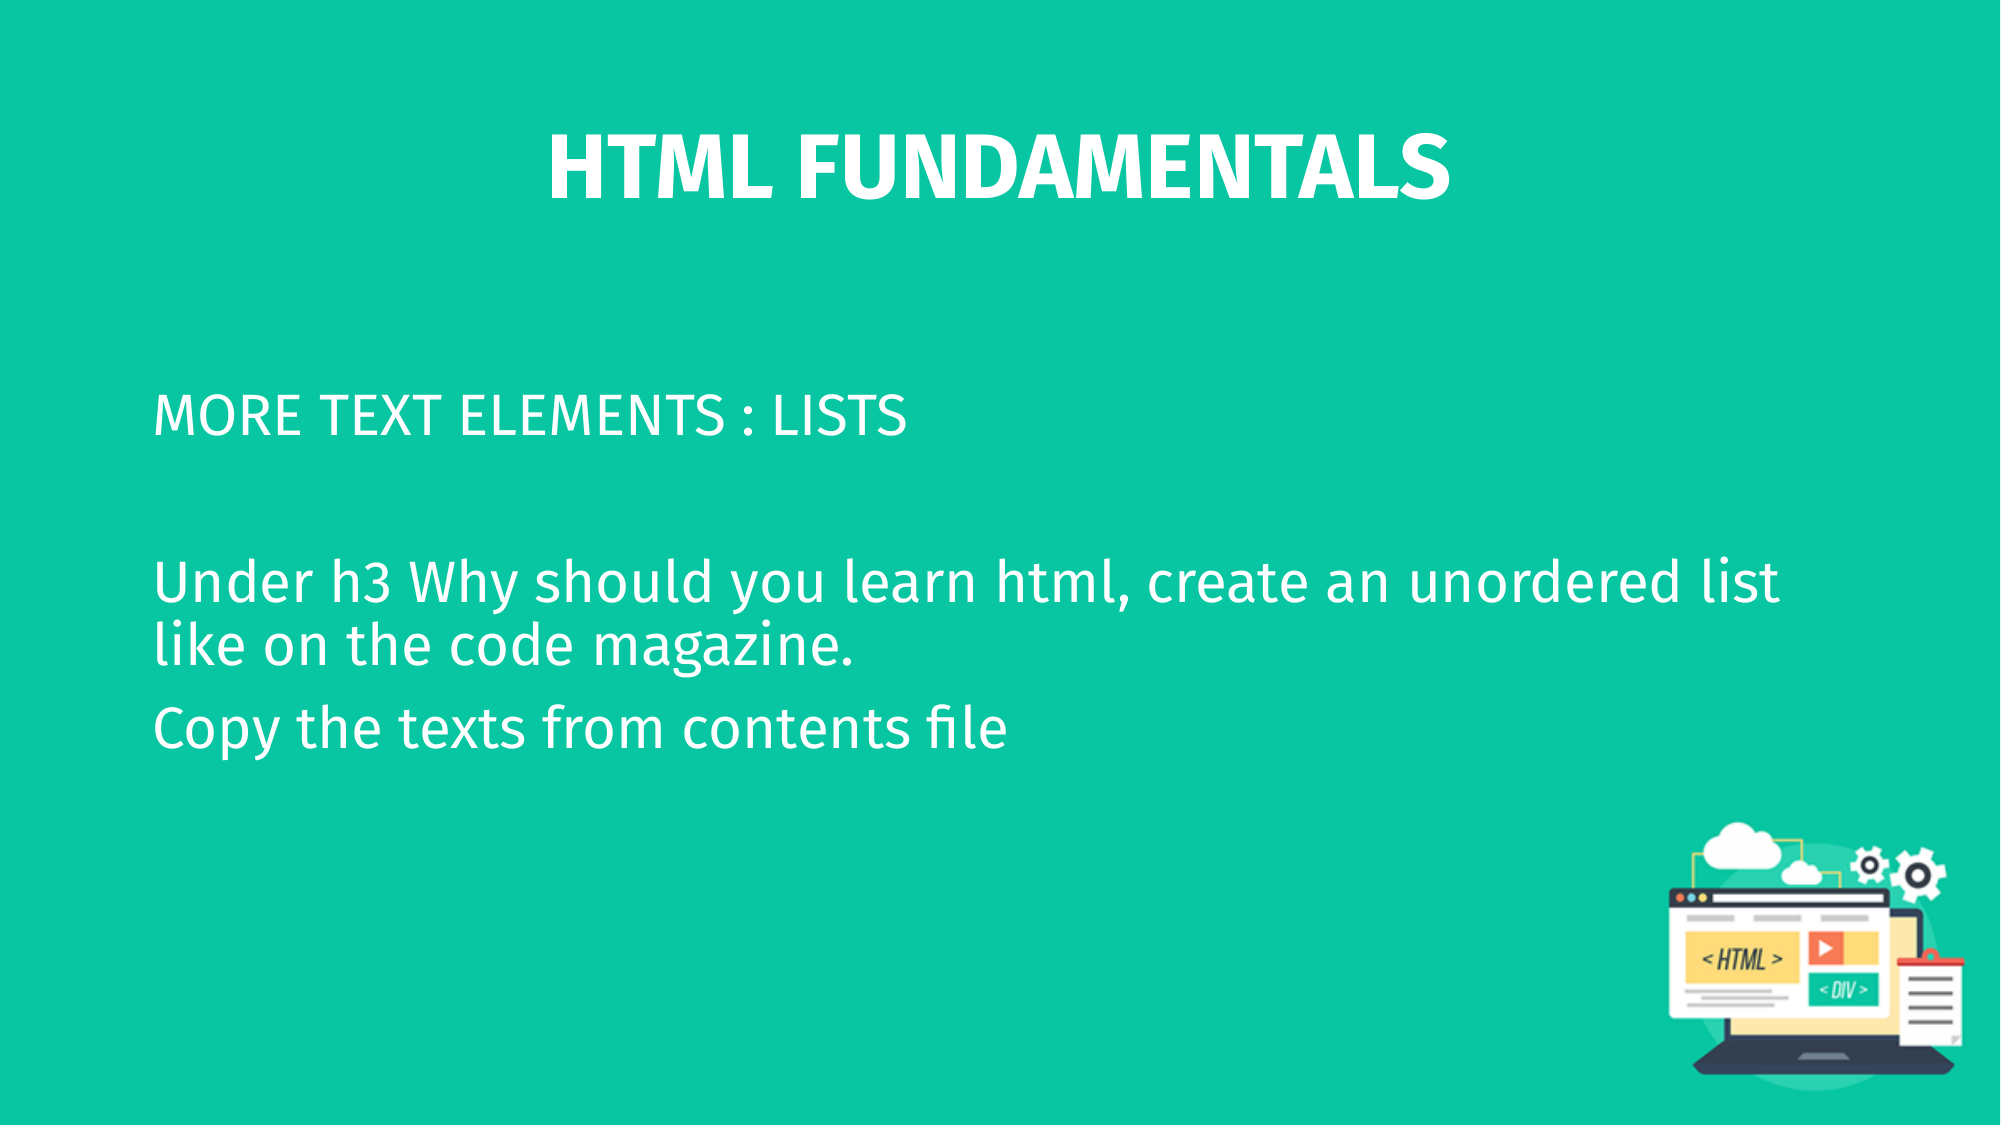

# HTML FUNDAMENTALS

MORE TEXT ELEMENTS : LISTS

Under h3 Why should you learn html, create an unordered list like on the code magazine.
Copy the texts from contents file